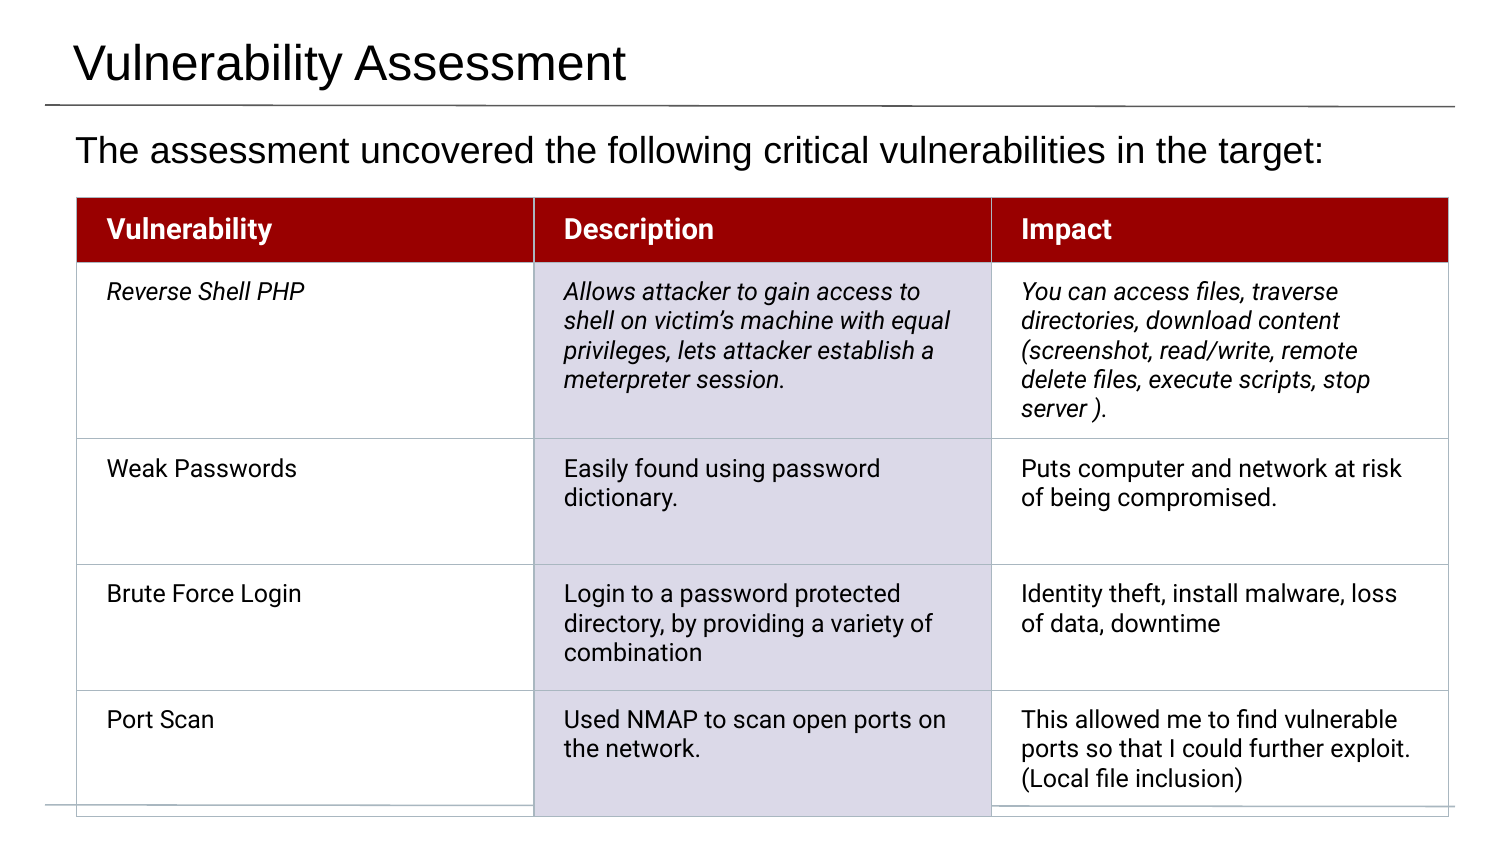

# Vulnerability Assessment
The assessment uncovered the following critical vulnerabilities in the target:
| Vulnerability | Description | Impact |
| --- | --- | --- |
| Reverse Shell PHP | Allows attacker to gain access to shell on victim’s machine with equal privileges, lets attacker establish a meterpreter session. | You can access files, traverse directories, download content (screenshot, read/write, remote delete files, execute scripts, stop server ). |
| Weak Passwords | Easily found using password dictionary. | Puts computer and network at risk of being compromised. |
| Brute Force Login | Login to a password protected directory, by providing a variety of combination | Identity theft, install malware, loss of data, downtime |
| Port Scan | Used NMAP to scan open ports on the network. | This allowed me to find vulnerable ports so that I could further exploit. (Local file inclusion) |